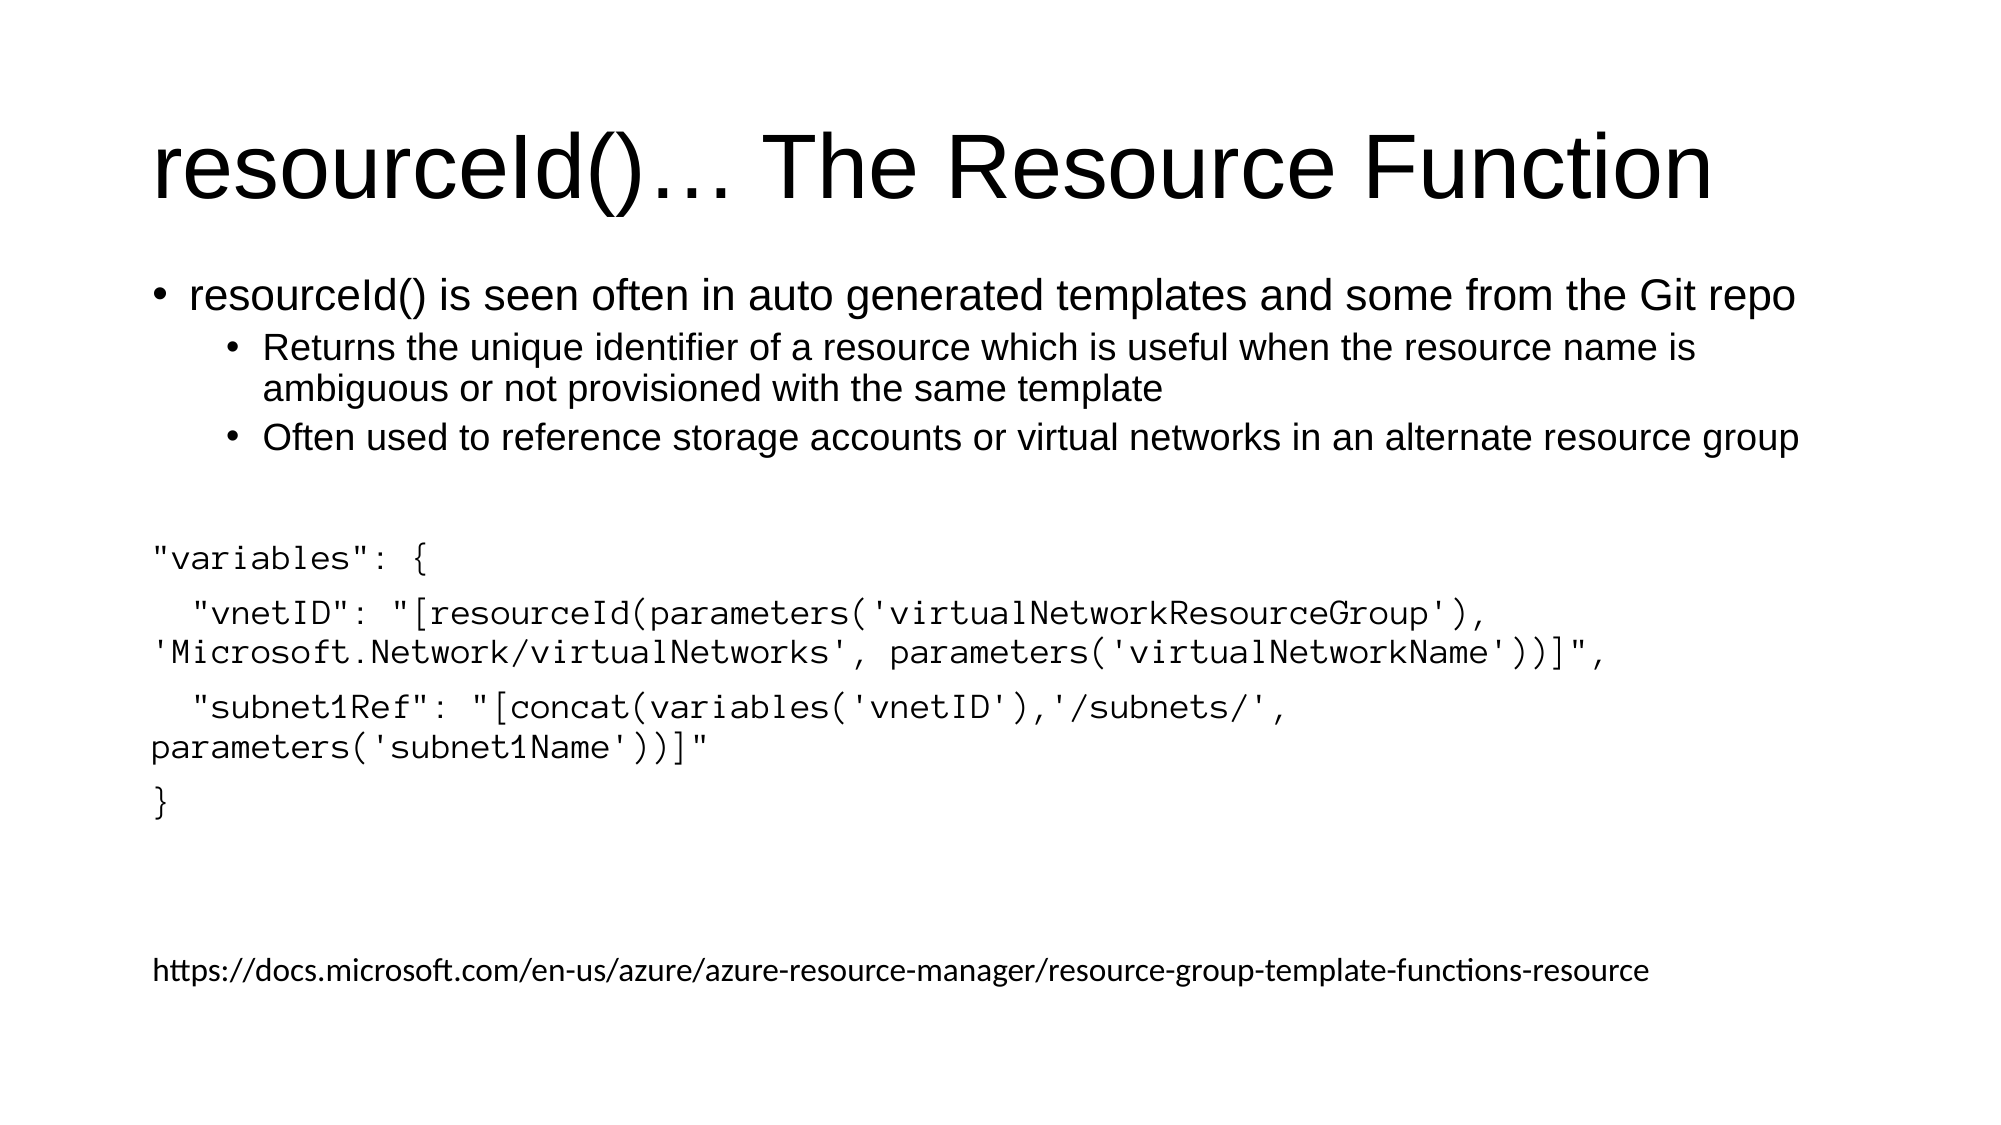

# resourceId()… The Resource Function
resourceId() is seen often in auto generated templates and some from the Git repo
Returns the unique identifier of a resource which is useful when the resource name is ambiguous or not provisioned with the same template
Often used to reference storage accounts or virtual networks in an alternate resource group

"variables": {
  "vnetID": "[resourceId(parameters('virtualNetworkResourceGroup'), 'Microsoft.Network/virtualNetworks', parameters('virtualNetworkName'))]",
  "subnet1Ref": "[concat(variables('vnetID'),'/subnets/', parameters('subnet1Name'))]"
}

https://docs.microsoft.com/en-us/azure/azure-resource-manager/resource-group-template-functions-resource